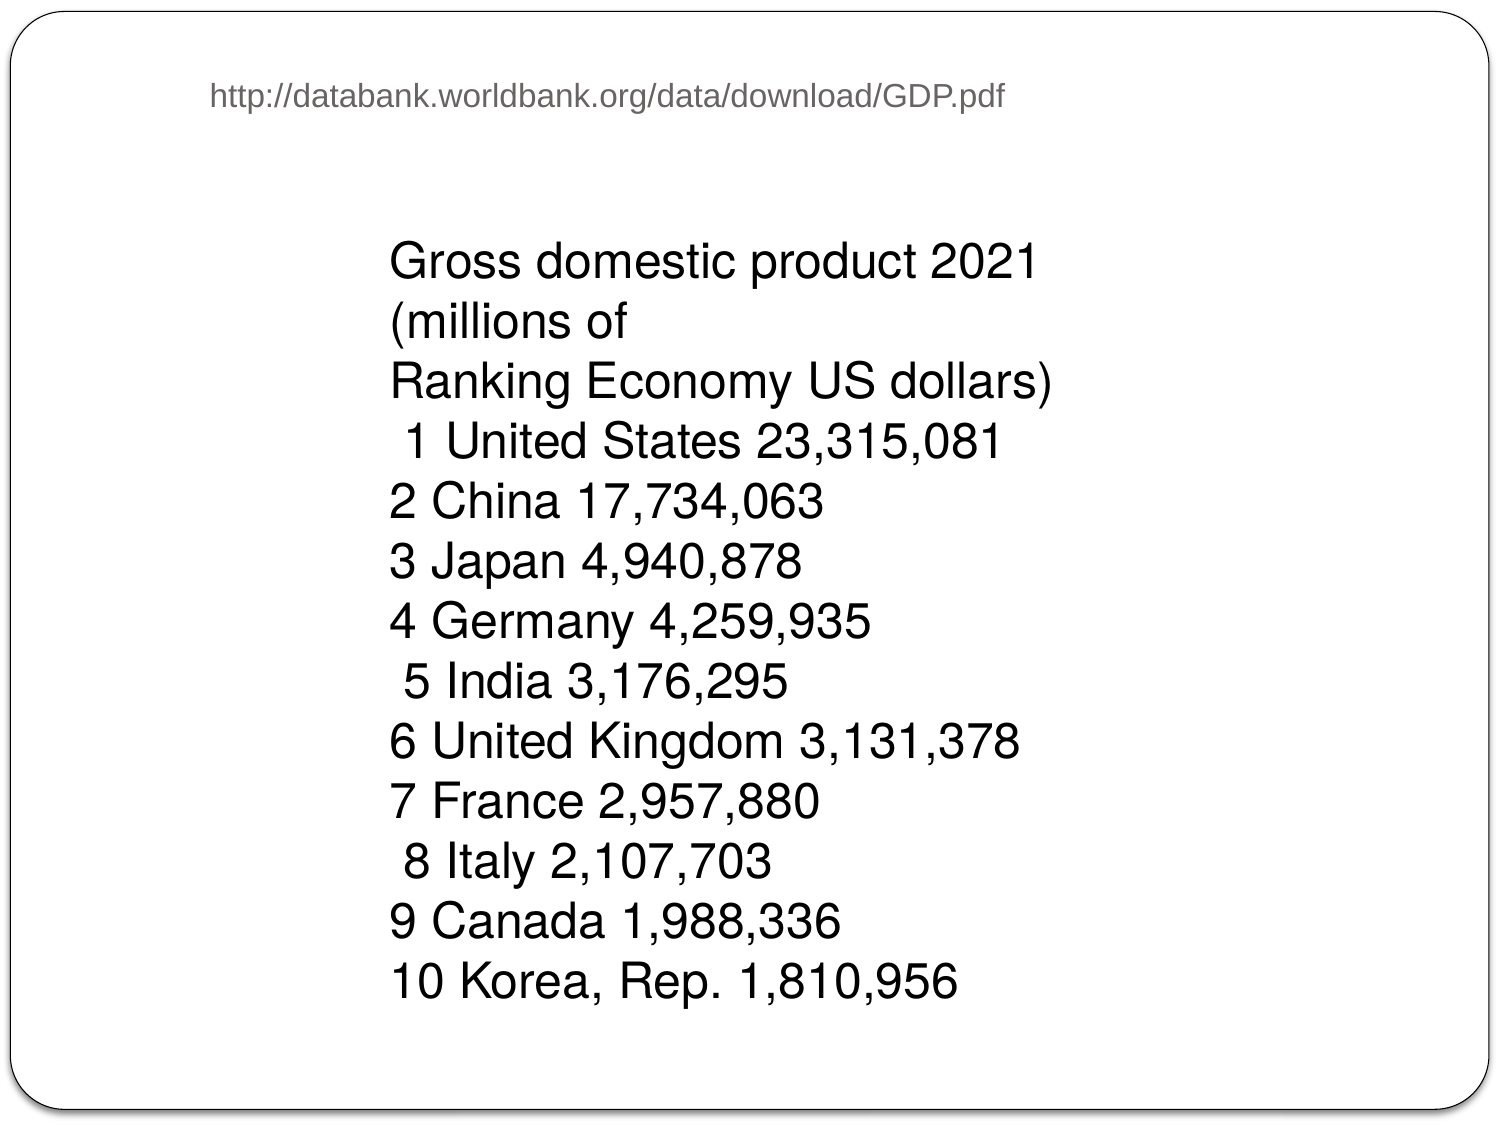

http://databank.worldbank.org/data/download/GDP.pdf
Gross domestic product 2021
(millions of
Ranking Economy US dollars)
 1 United States 23,315,081
2 China 17,734,063
3 Japan 4,940,878
4 Germany 4,259,935
 5 India 3,176,295
6 United Kingdom 3,131,378
7 France 2,957,880
 8 Italy 2,107,703
9 Canada 1,988,336
10 Korea, Rep. 1,810,956